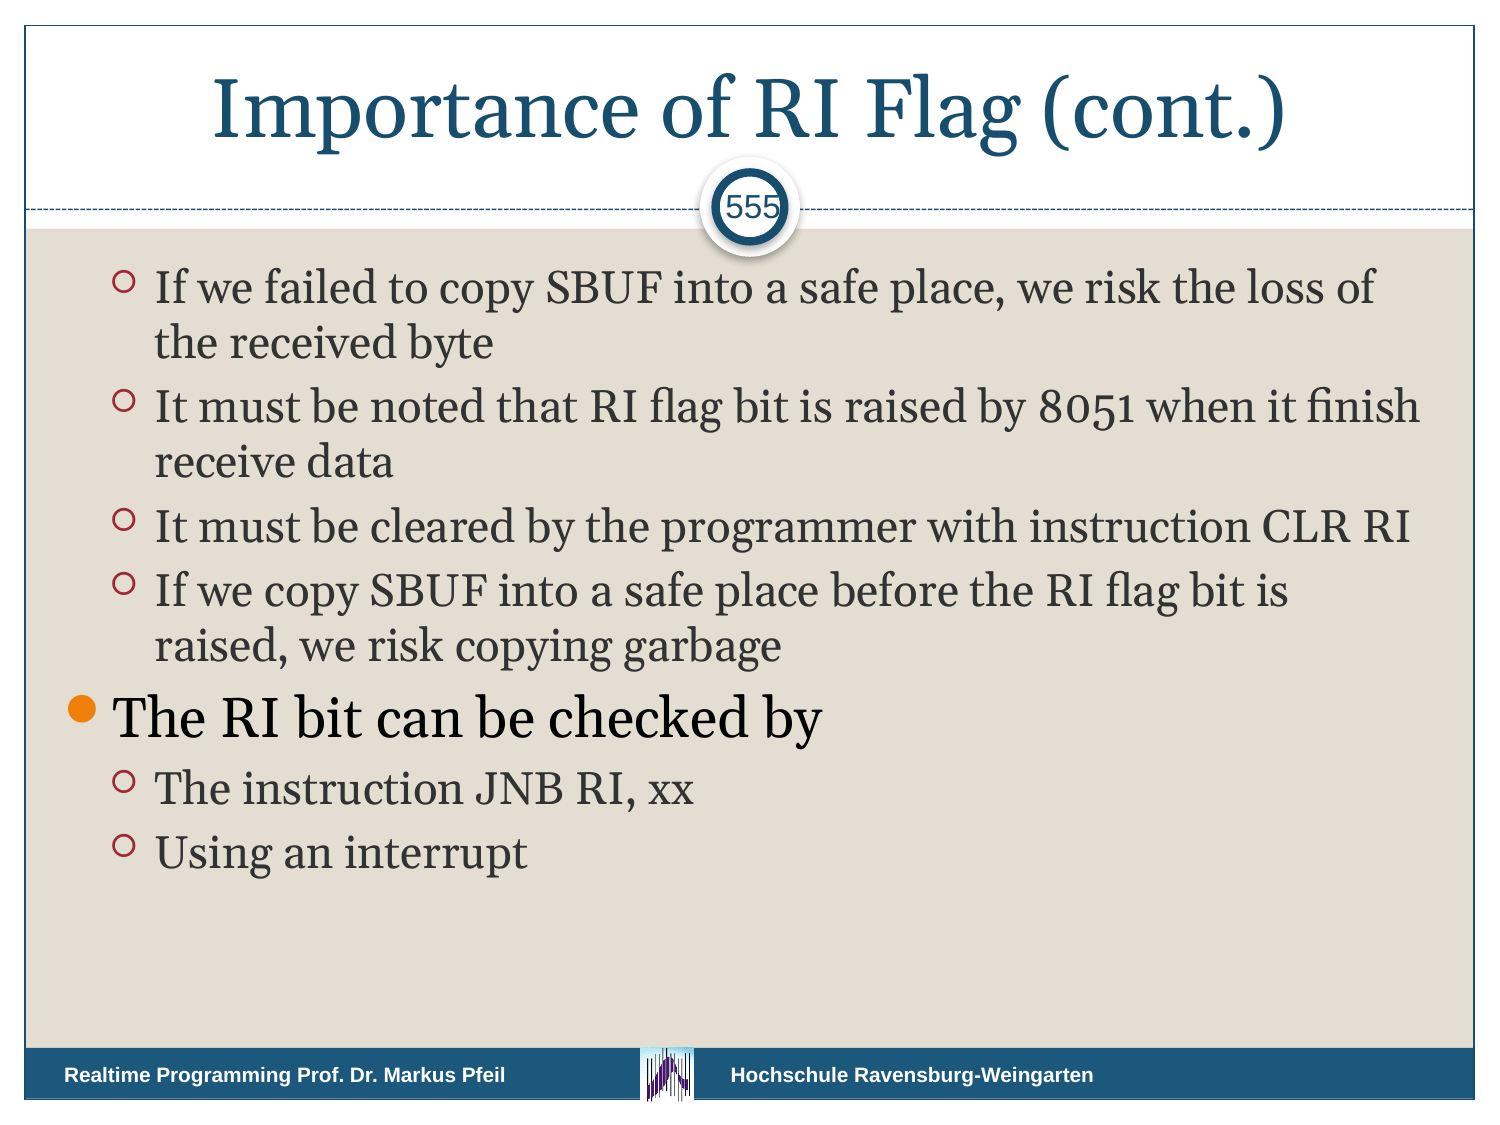

# Importance of RI Flag (cont.)
555
If we failed to copy SBUF into a safe place, we risk the loss of the received byte
It must be noted that RI flag bit is raised by 8051 when it finish receive data
It must be cleared by the programmer with instruction CLR RI
If we copy SBUF into a safe place before the RI flag bit is raised, we risk copying garbage
The RI bit can be checked by
The instruction JNB RI, xx
Using an interrupt
Realtime Programming Prof. Dr. Markus Pfeil